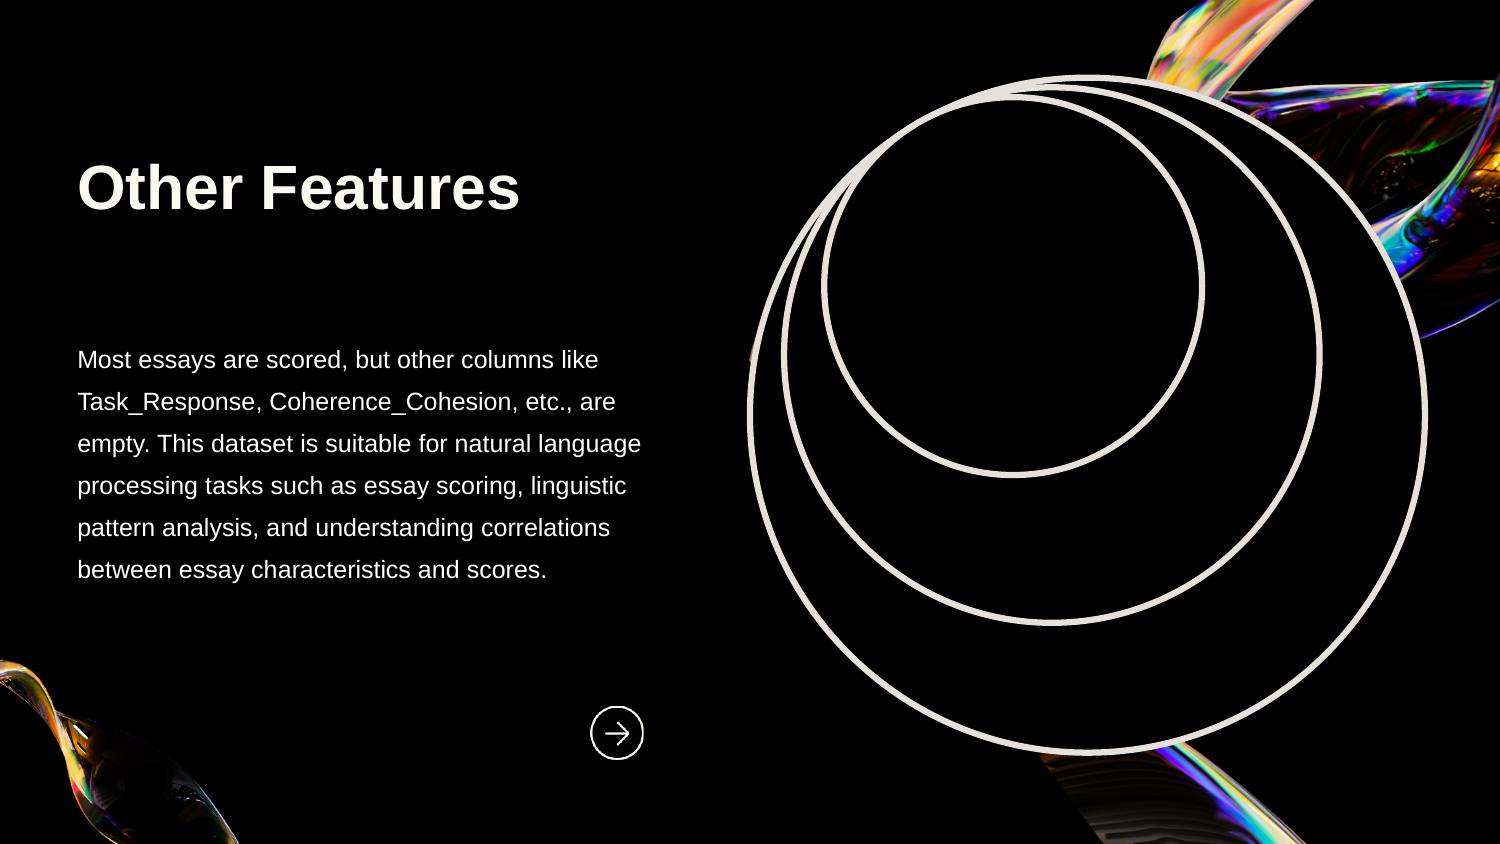

Other Features
Most essays are scored, but other columns like Task_Response, Coherence_Cohesion, etc., are empty. This dataset is suitable for natural language processing tasks such as essay scoring, linguistic pattern analysis, and understanding correlations between essay characteristics and scores.